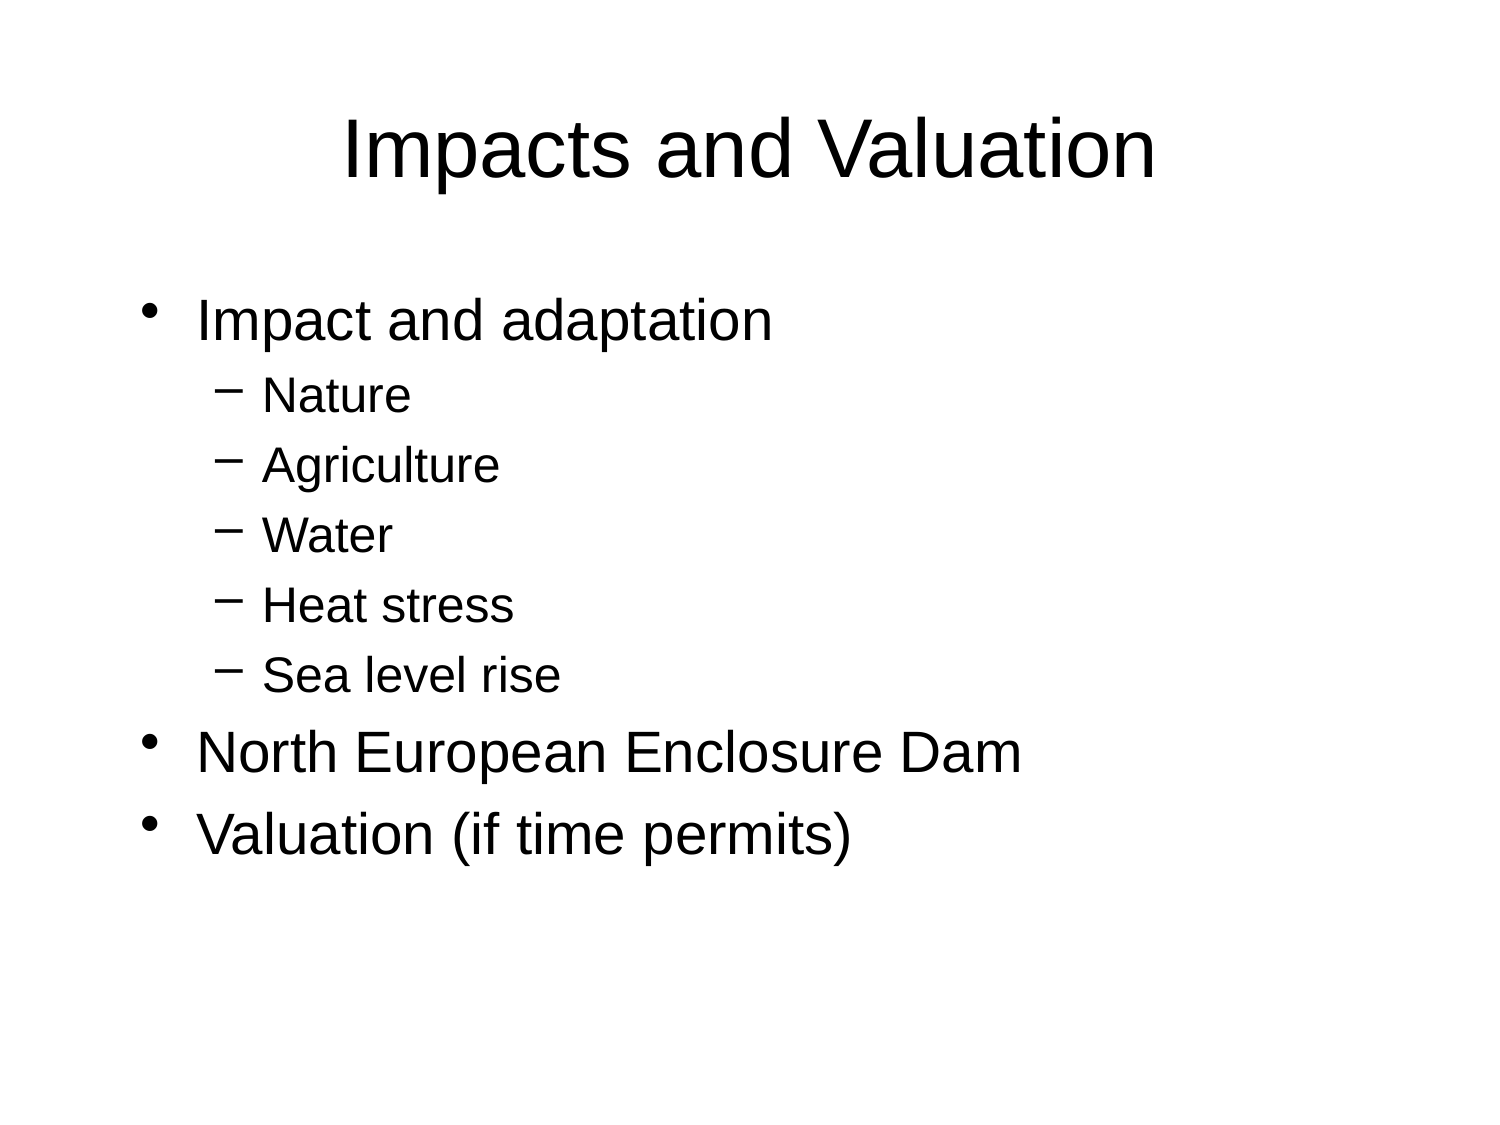

# Impacts and Valuation
Impact and adaptation
Nature
Agriculture
Water
Heat stress
Sea level rise
North European Enclosure Dam
Valuation (if time permits)